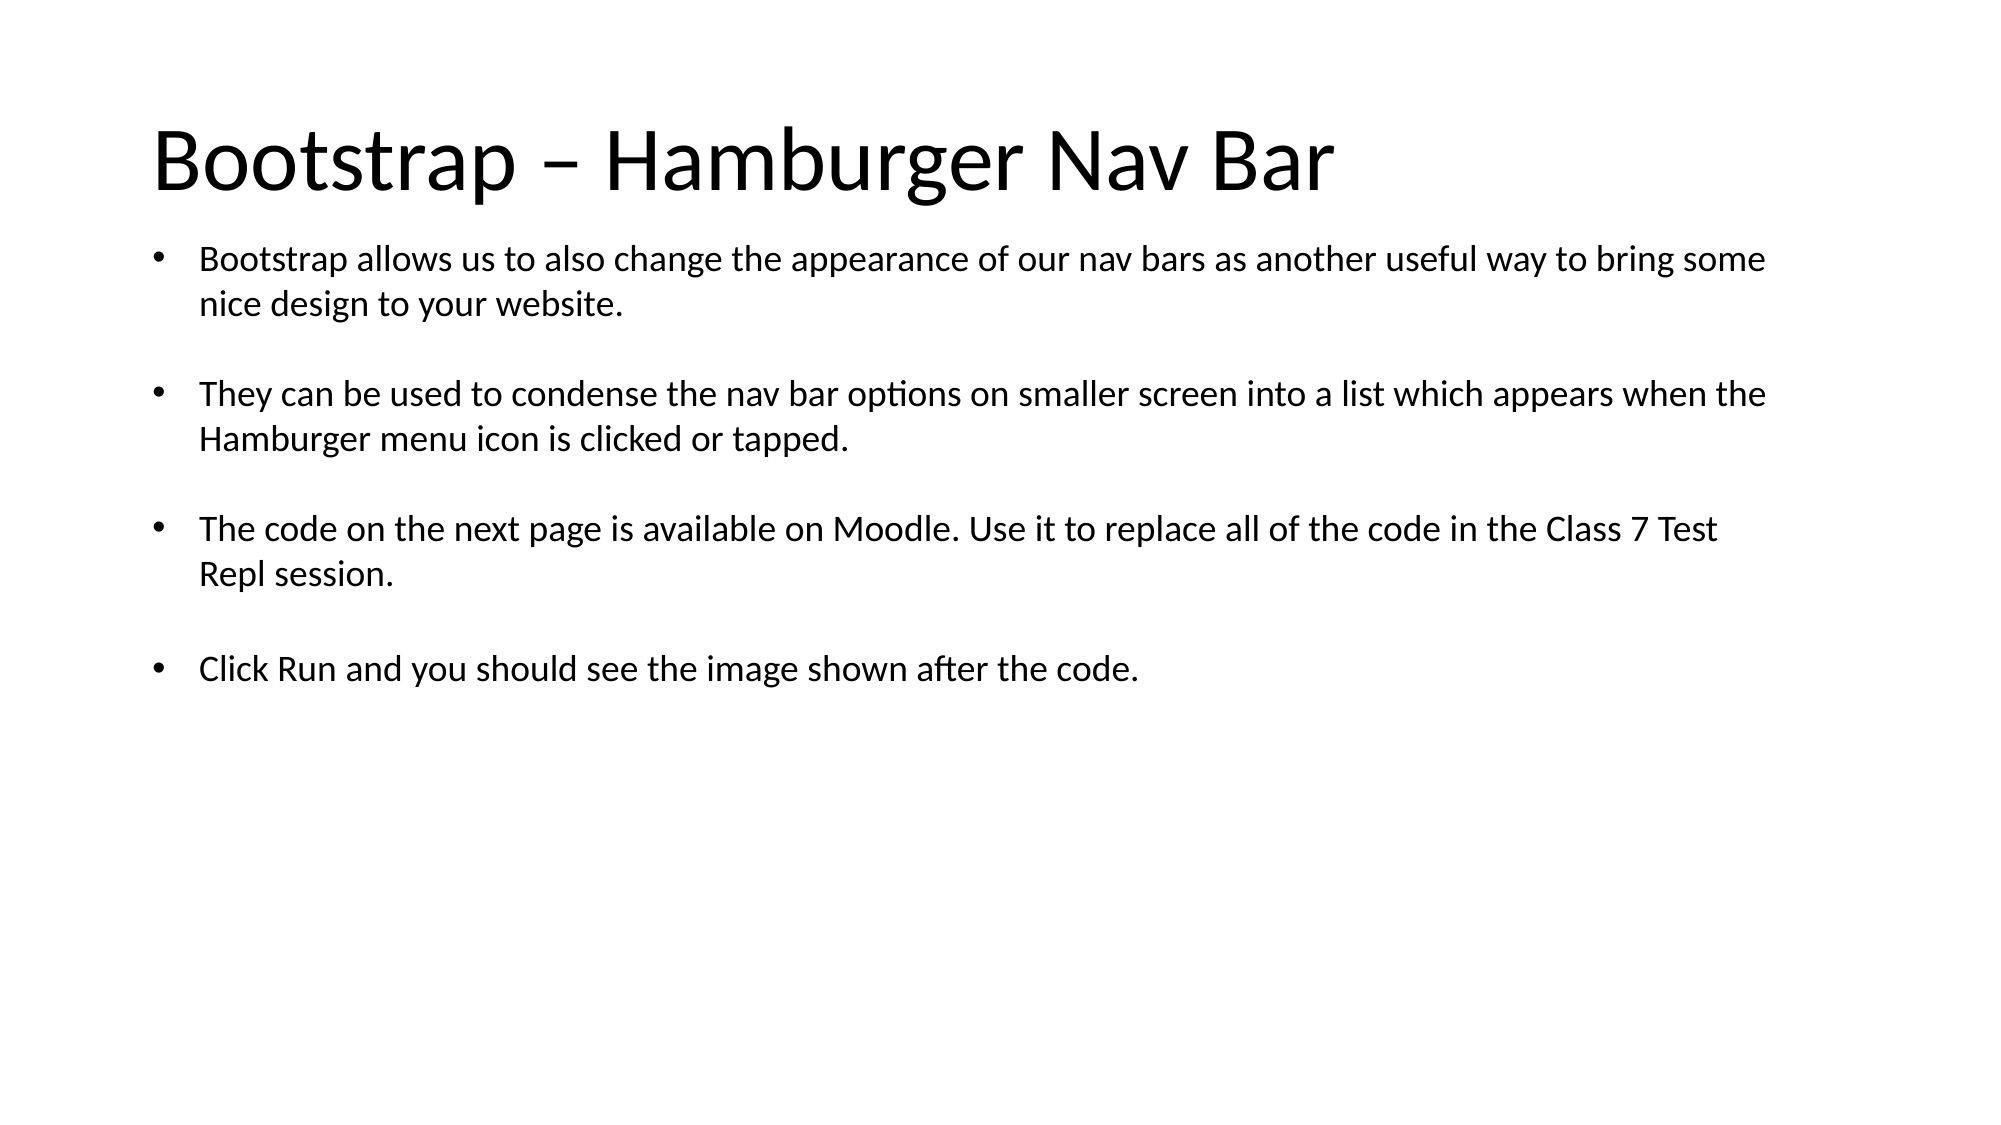

# Bootstrap – Hamburger Nav Bar
Bootstrap allows us to also change the appearance of our nav bars as another useful way to bring some nice design to your website.

They can be used to condense the nav bar options on smaller screen into a list which appears when the Hamburger menu icon is clicked or tapped.

The code on the next page is available on Moodle. Use it to replace all of the code in the Class 7 Test Repl session.

Click Run and you should see the image shown after the code.